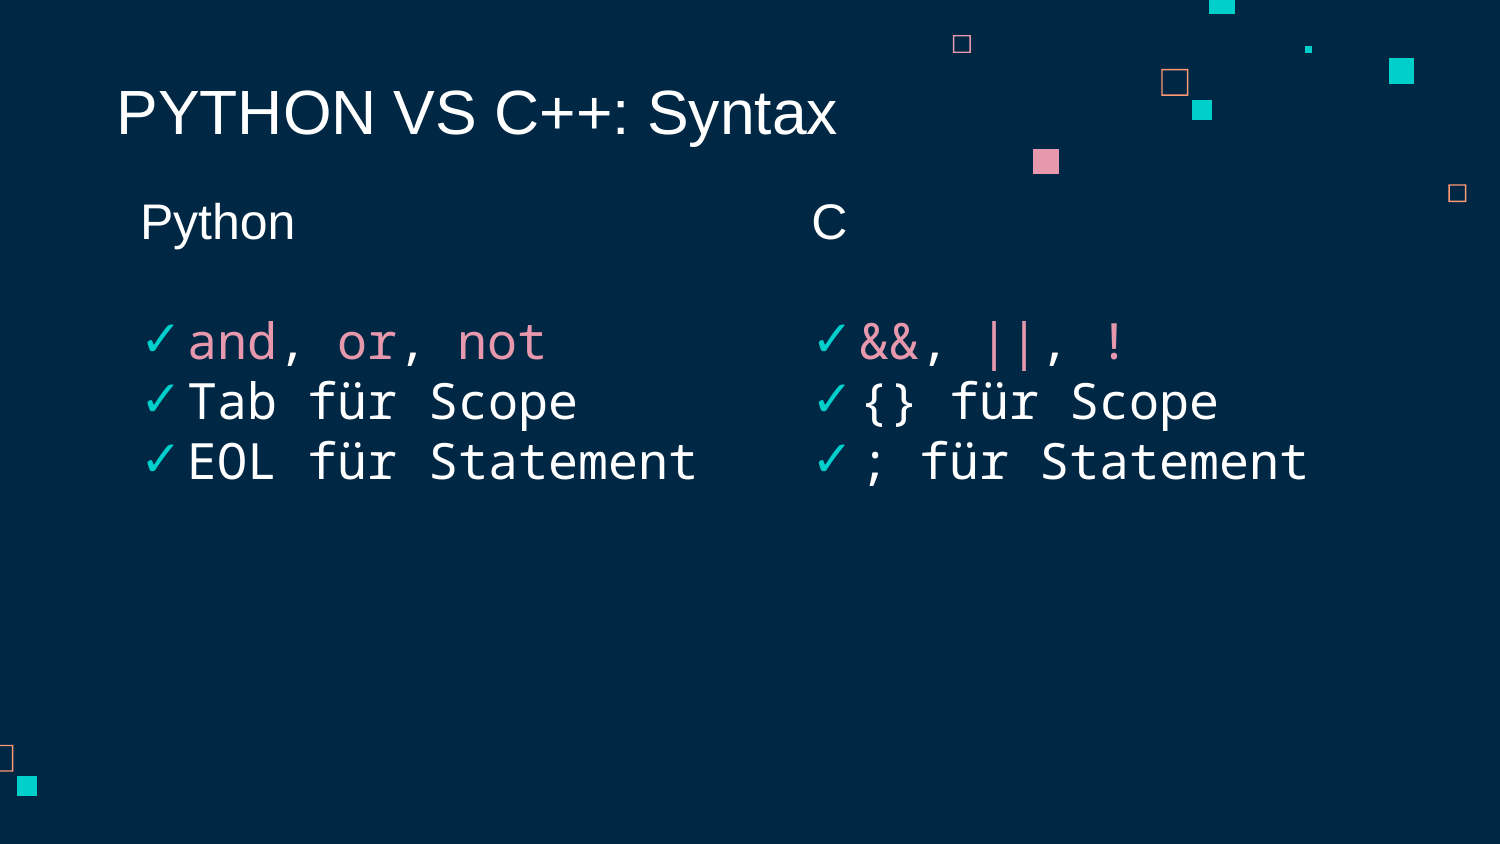

# PYTHON VS C++: Syntax
Python

and, or, not
Tab für Scope
EOL für Statement

C

&&, ||, !
{} für Scope
; für Statement